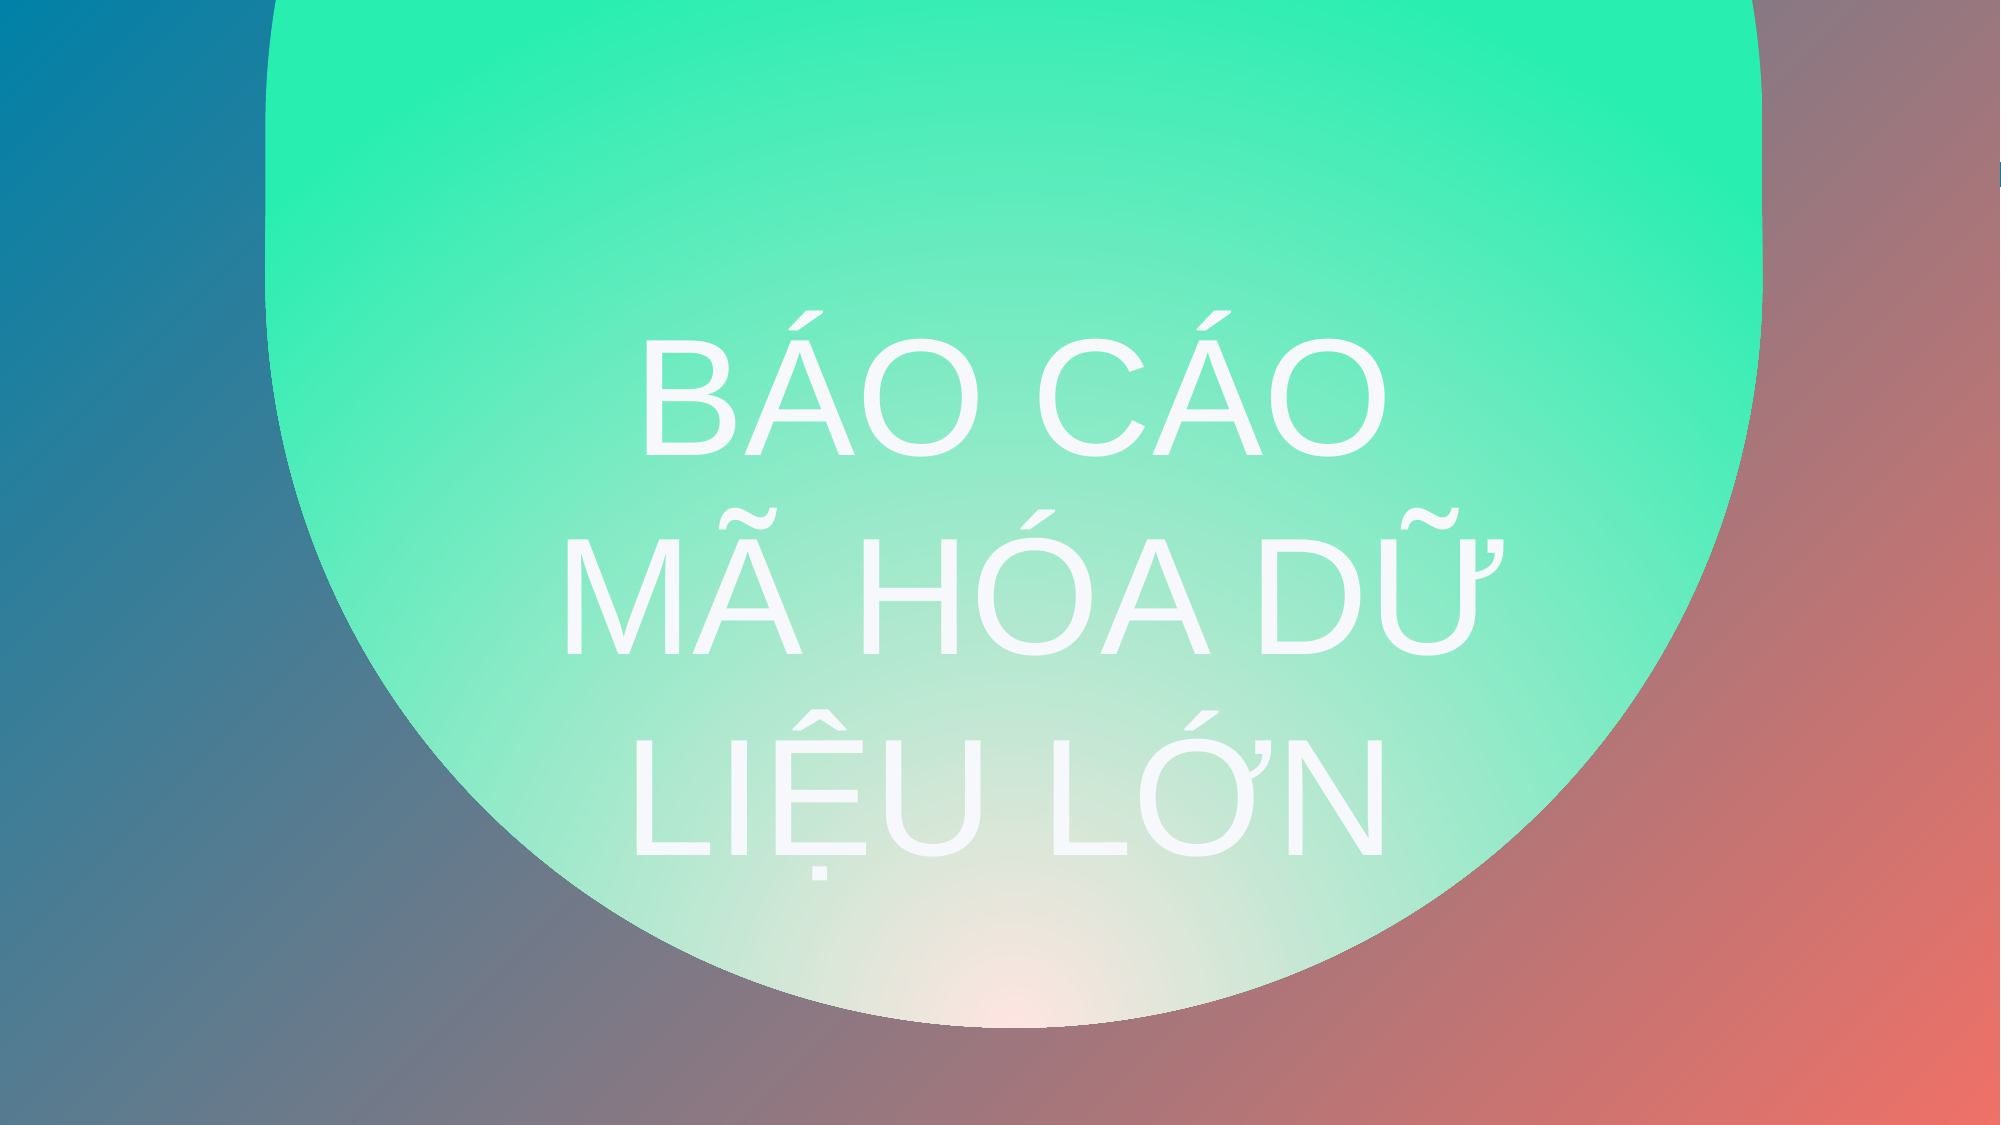

THÀNH VIÊN NHÓM

 MÃ HÓA DỮ LIỆU LỚN
BÁO CÁO

Phạm Văn Trung

Vũ Thành Trung

Phạm Văn Lộc

Nguyễn Mạnh Cường